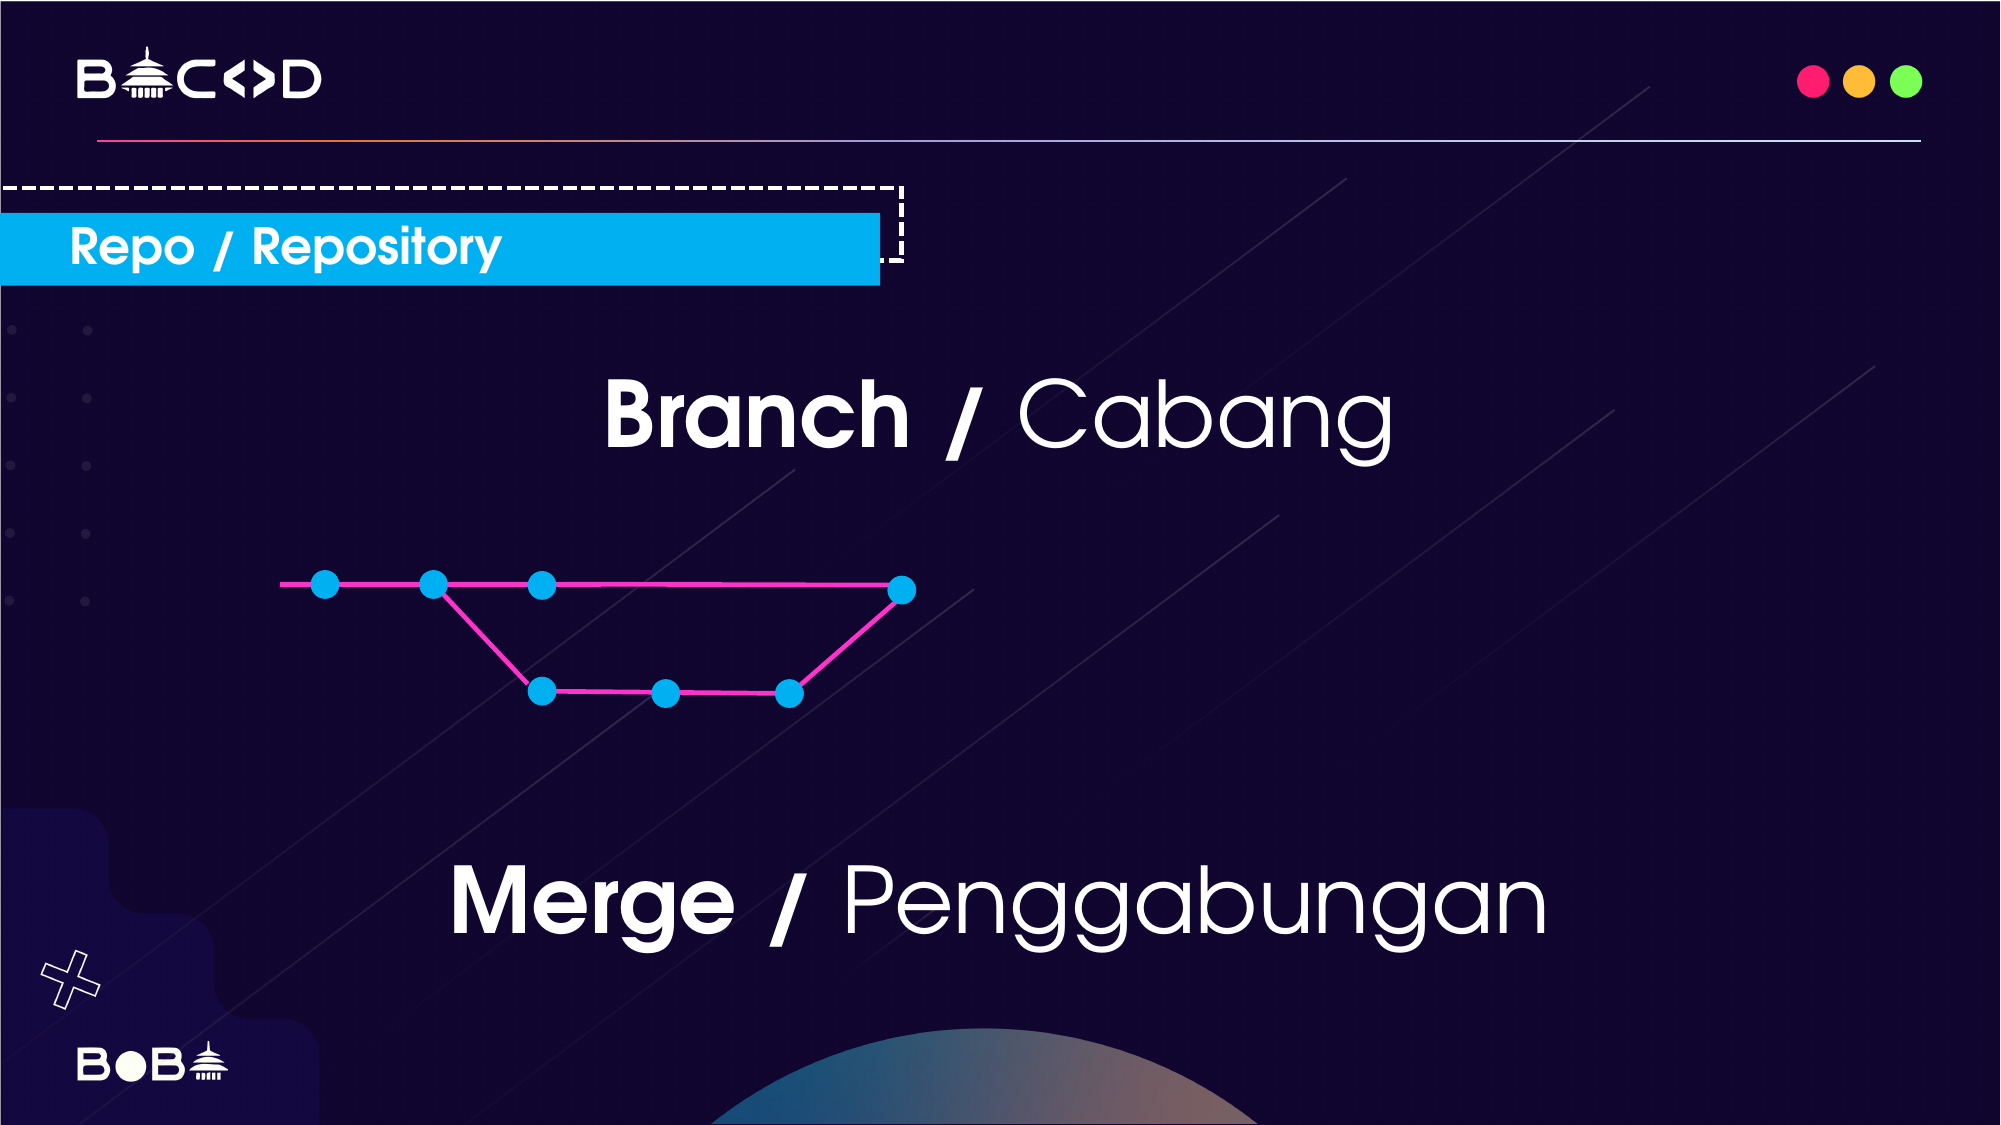

Repo / Repository
Branch / Cabang

Merge / Penggabungan